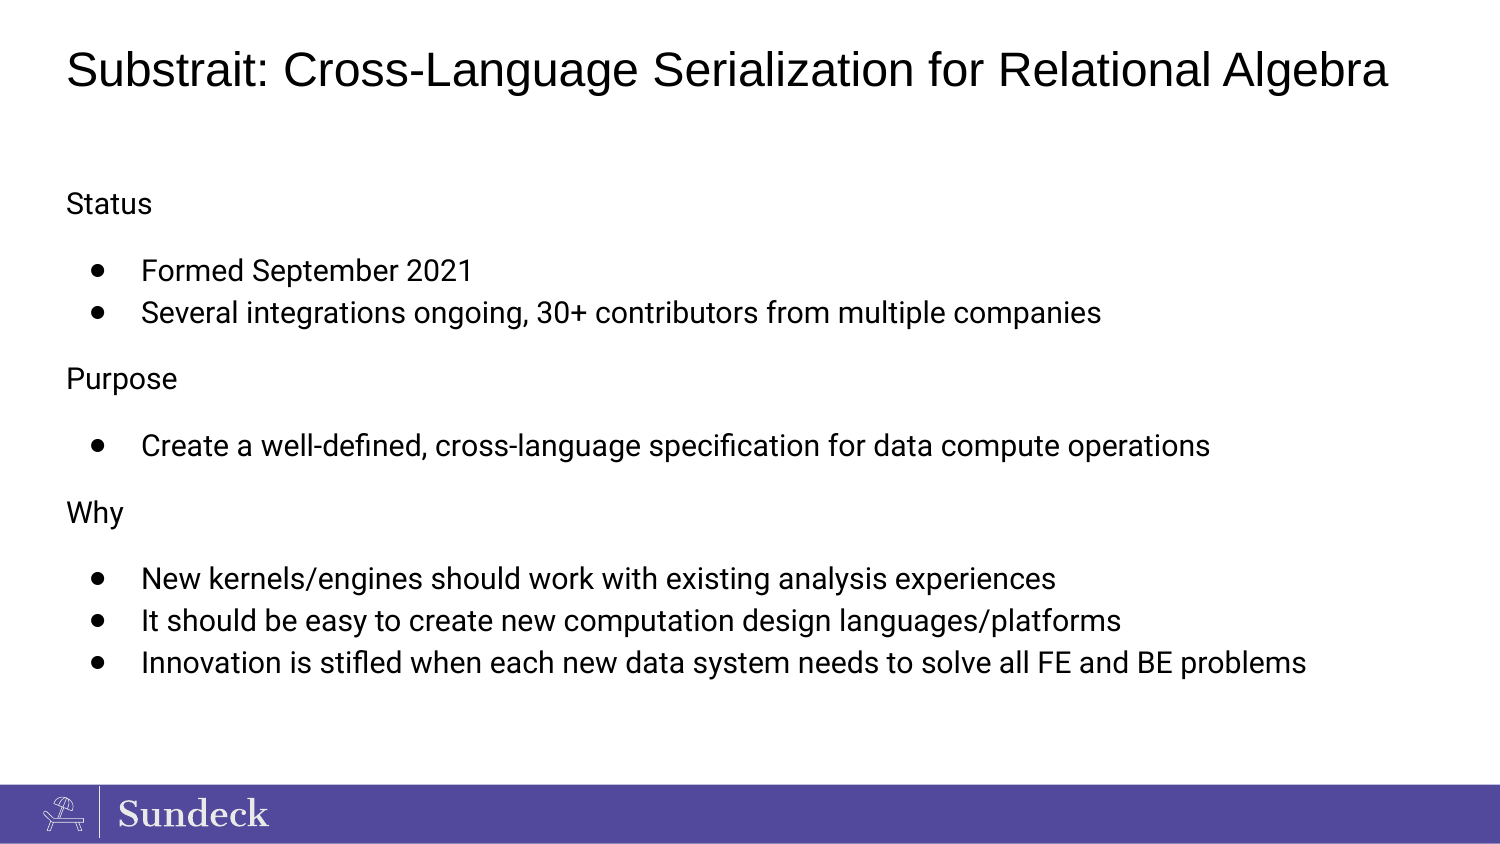

# Substrait: Cross-Language Serialization for Relational Algebra
Status
Formed September 2021
Several integrations ongoing, 30+ contributors from multiple companies
Purpose
Create a well-defined, cross-language specification for data compute operations
Why
New kernels/engines should work with existing analysis experiences
It should be easy to create new computation design languages/platforms
Innovation is stifled when each new data system needs to solve all FE and BE problems